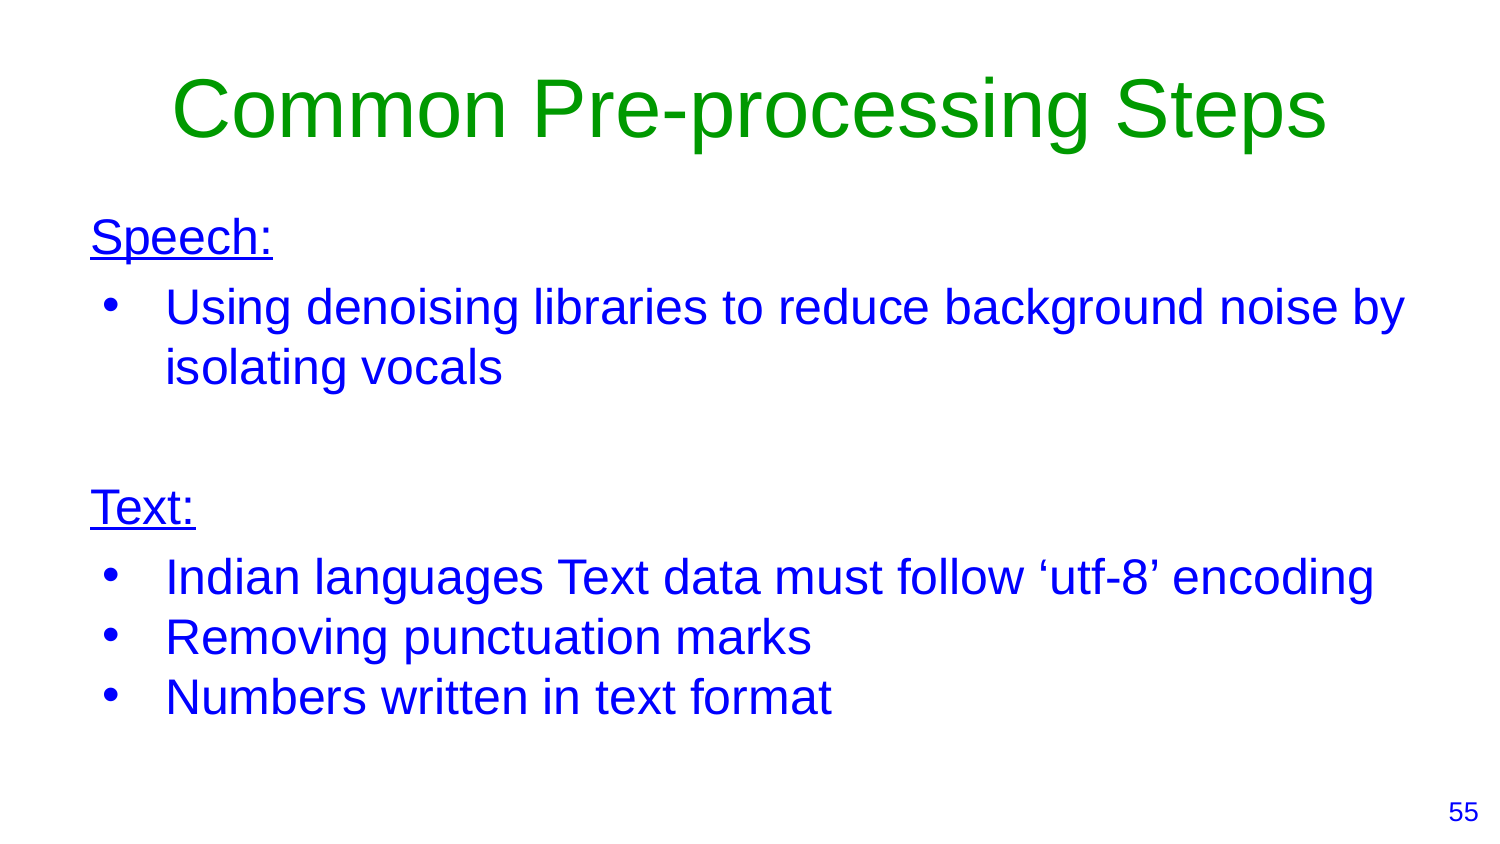

# Common Pre-processing Steps
Speech:
Using denoising libraries to reduce background noise by isolating vocals

Text:
Indian languages Text data must follow ‘utf-8’ encoding
Removing punctuation marks
Numbers written in text format
55